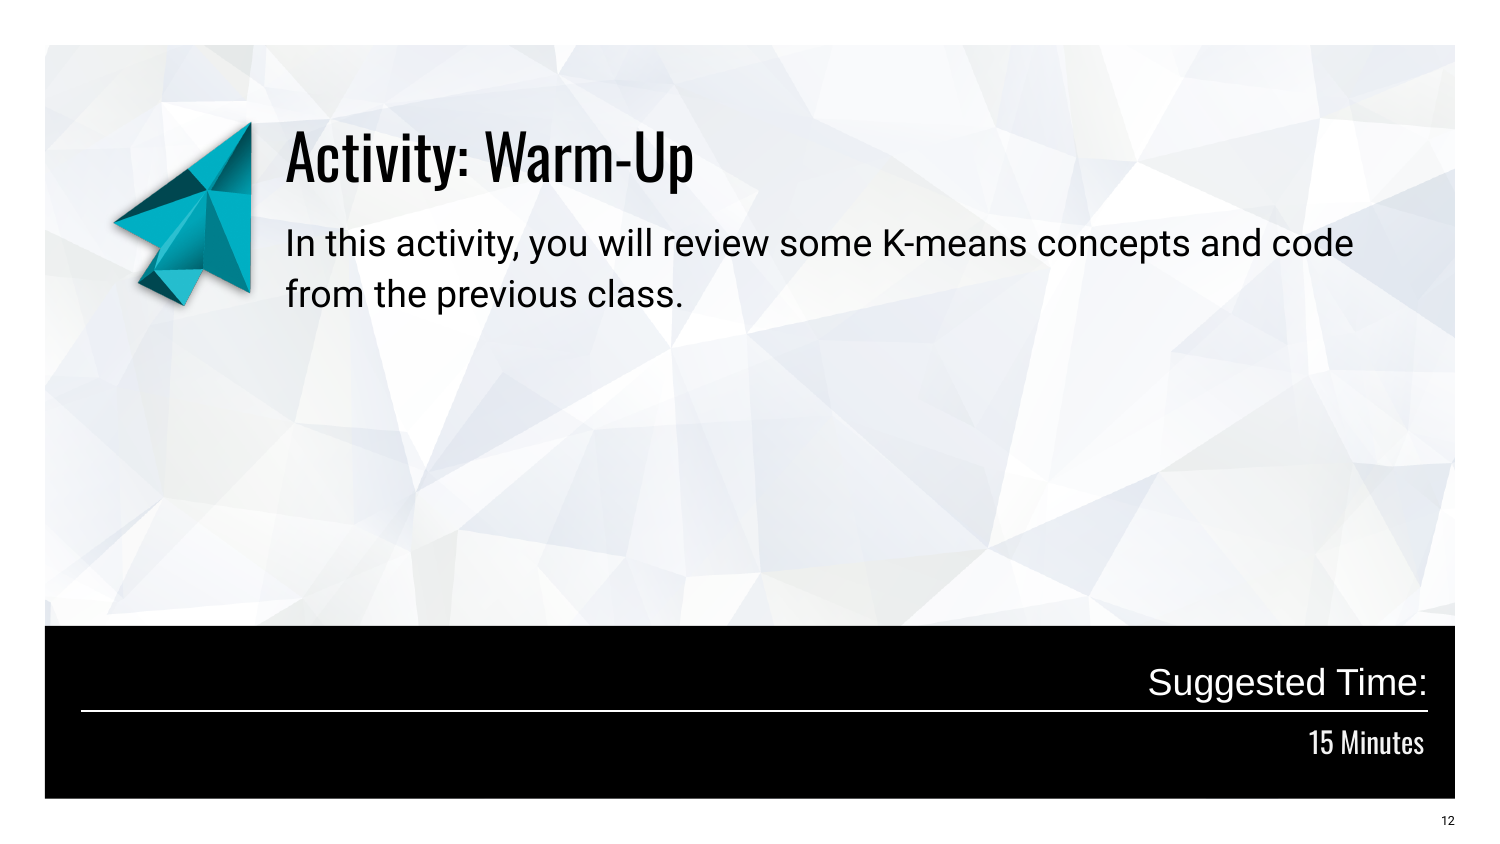

# Activity: Warm-Up
In this activity, you will review some K-means concepts and code from the previous class.
15 Minutes

12